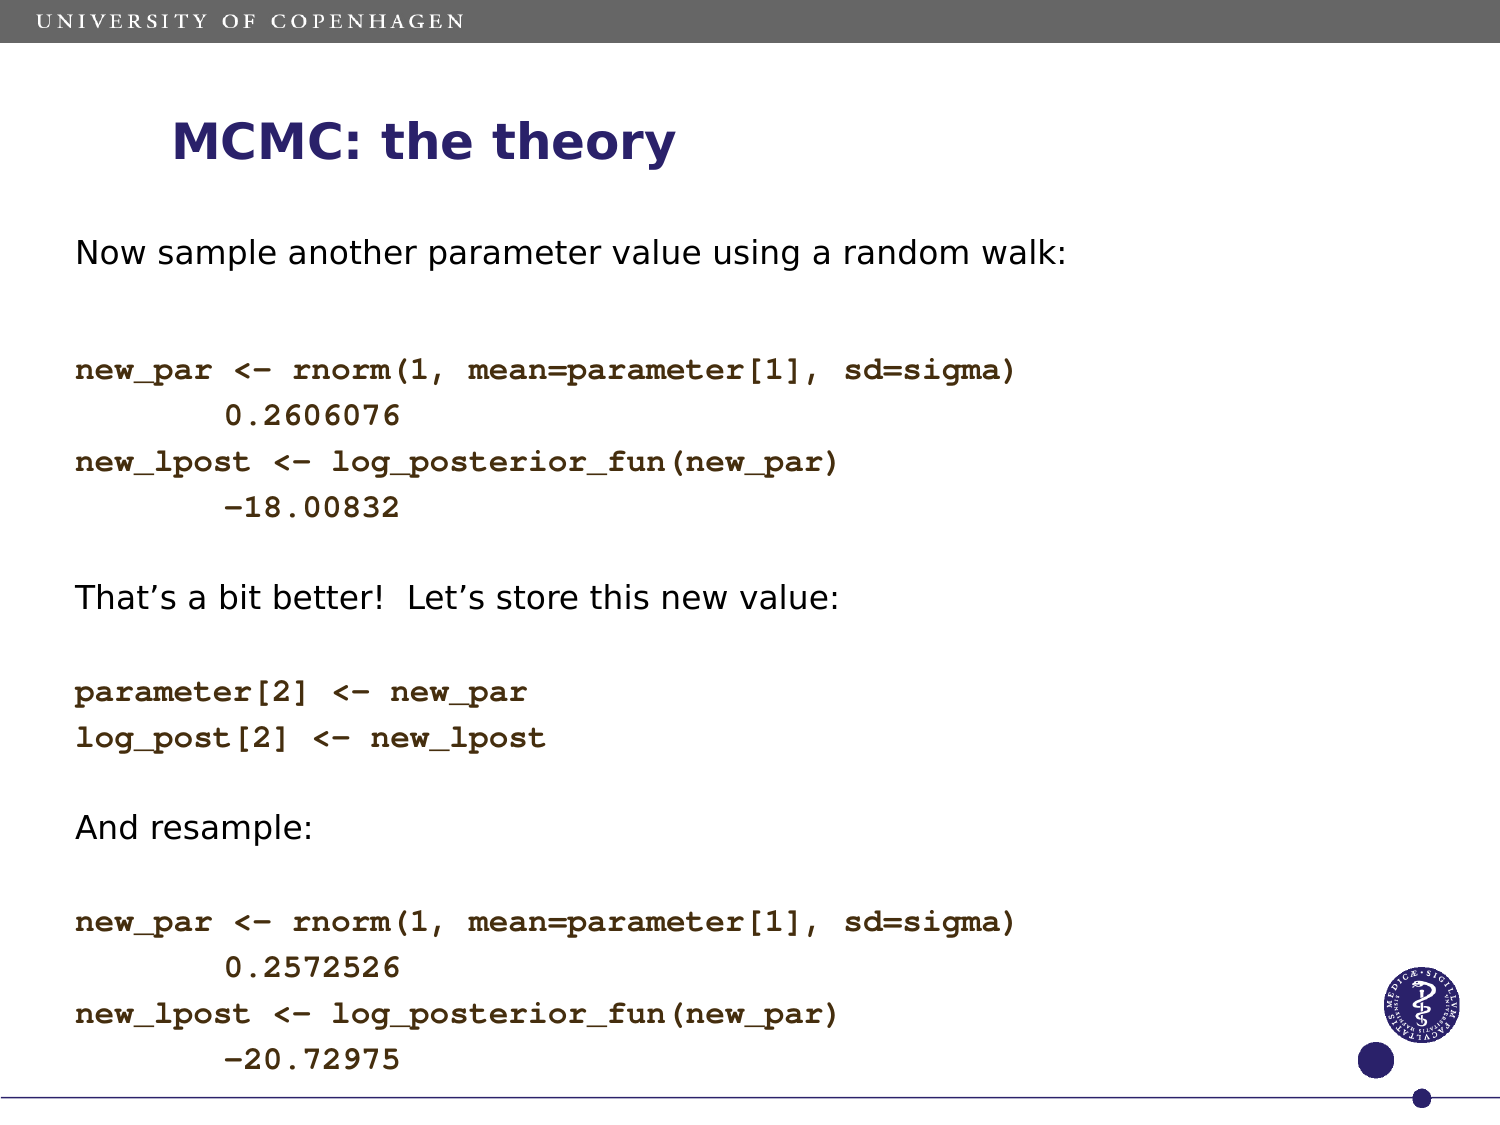

MCMC: the theory
Now sample another parameter value using a random walk:

new_par <- rnorm(1, mean=parameter[1], sd=sigma)
	0.2606076
new_lpost <- log_posterior_fun(new_par)
	-18.00832

That’s a bit better!  Let’s store this new value:

parameter[2] <- new_par
log_post[2] <- new_lpost

And resample:

new_par <- rnorm(1, mean=parameter[1], sd=sigma)
	0.2572526
new_lpost <- log_posterior_fun(new_par)
	-20.72975